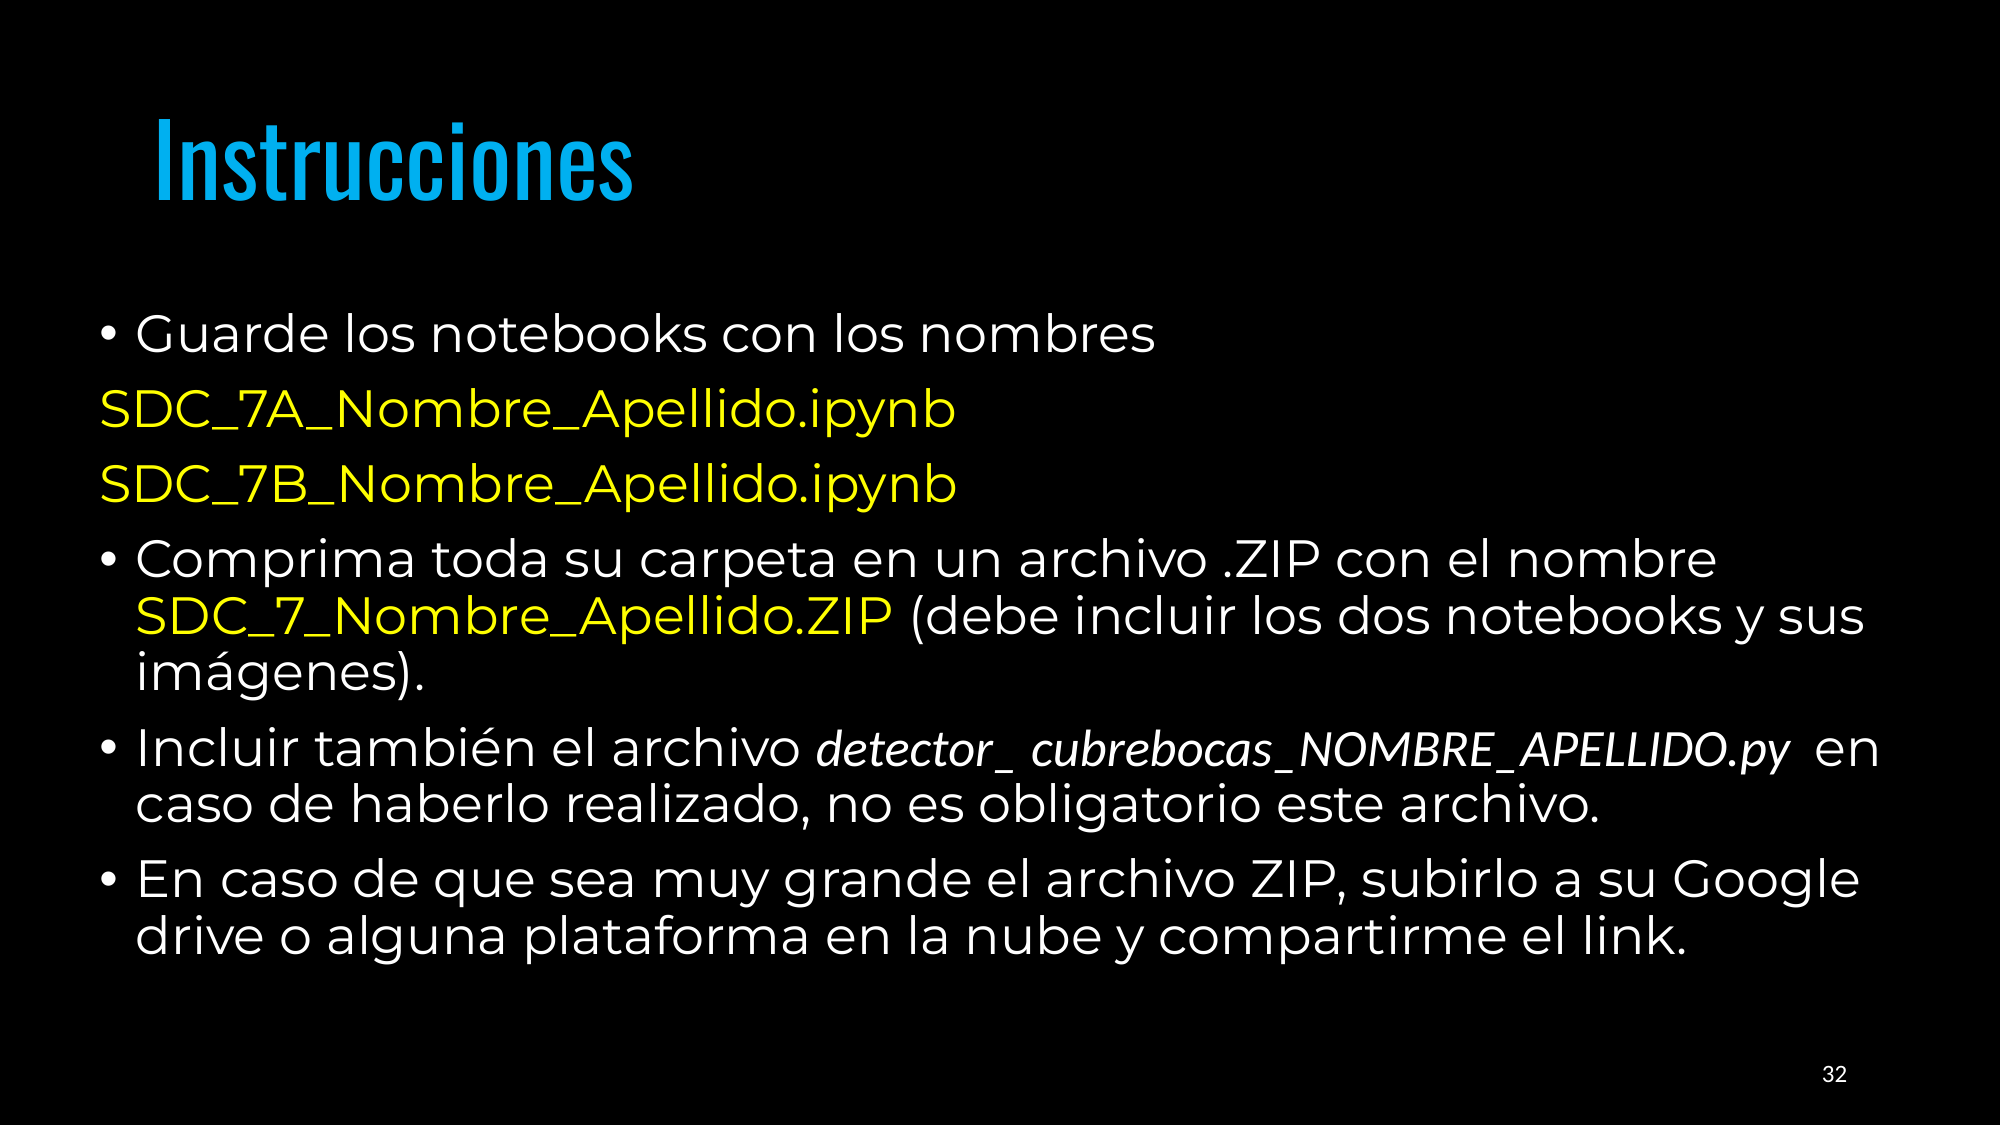

# Instrucciones
Guarde los notebooks con los nombres
SDC_7A_Nombre_Apellido.ipynb
SDC_7B_Nombre_Apellido.ipynb
Comprima toda su carpeta en un archivo .ZIP con el nombre SDC_7_Nombre_Apellido.ZIP (debe incluir los dos notebooks y sus imágenes).
Incluir también el archivo detector_ cubrebocas_NOMBRE_APELLIDO.py  en caso de haberlo realizado, no es obligatorio este archivo.
En caso de que sea muy grande el archivo ZIP, subirlo a su Google drive o alguna plataforma en la nube y compartirme el link.

32